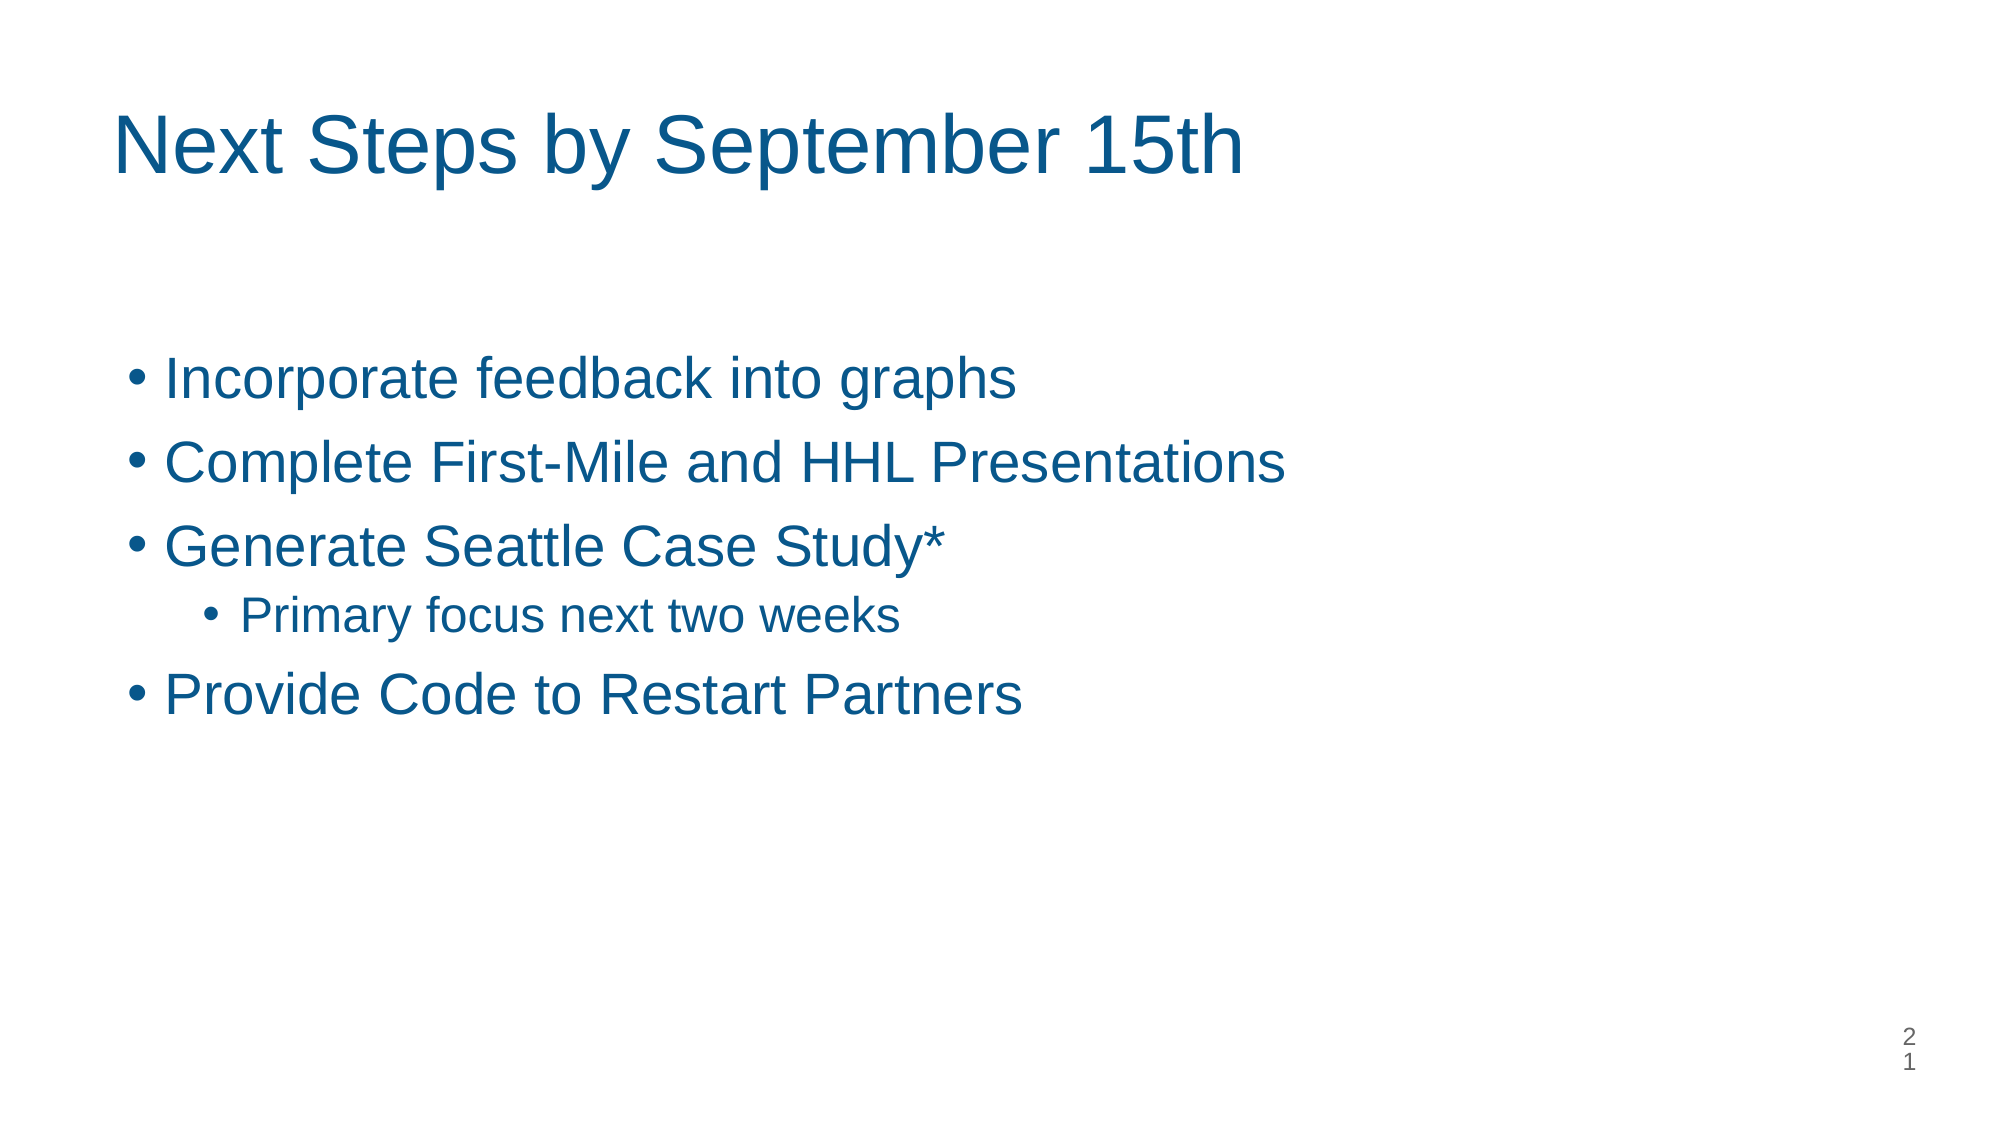

# Next Steps by September 15th

Incorporate feedback into graphs
Complete First-Mile and HHL Presentations
Generate Seattle Case Study*
Primary focus next two weeks
Provide Code to Restart Partners

21